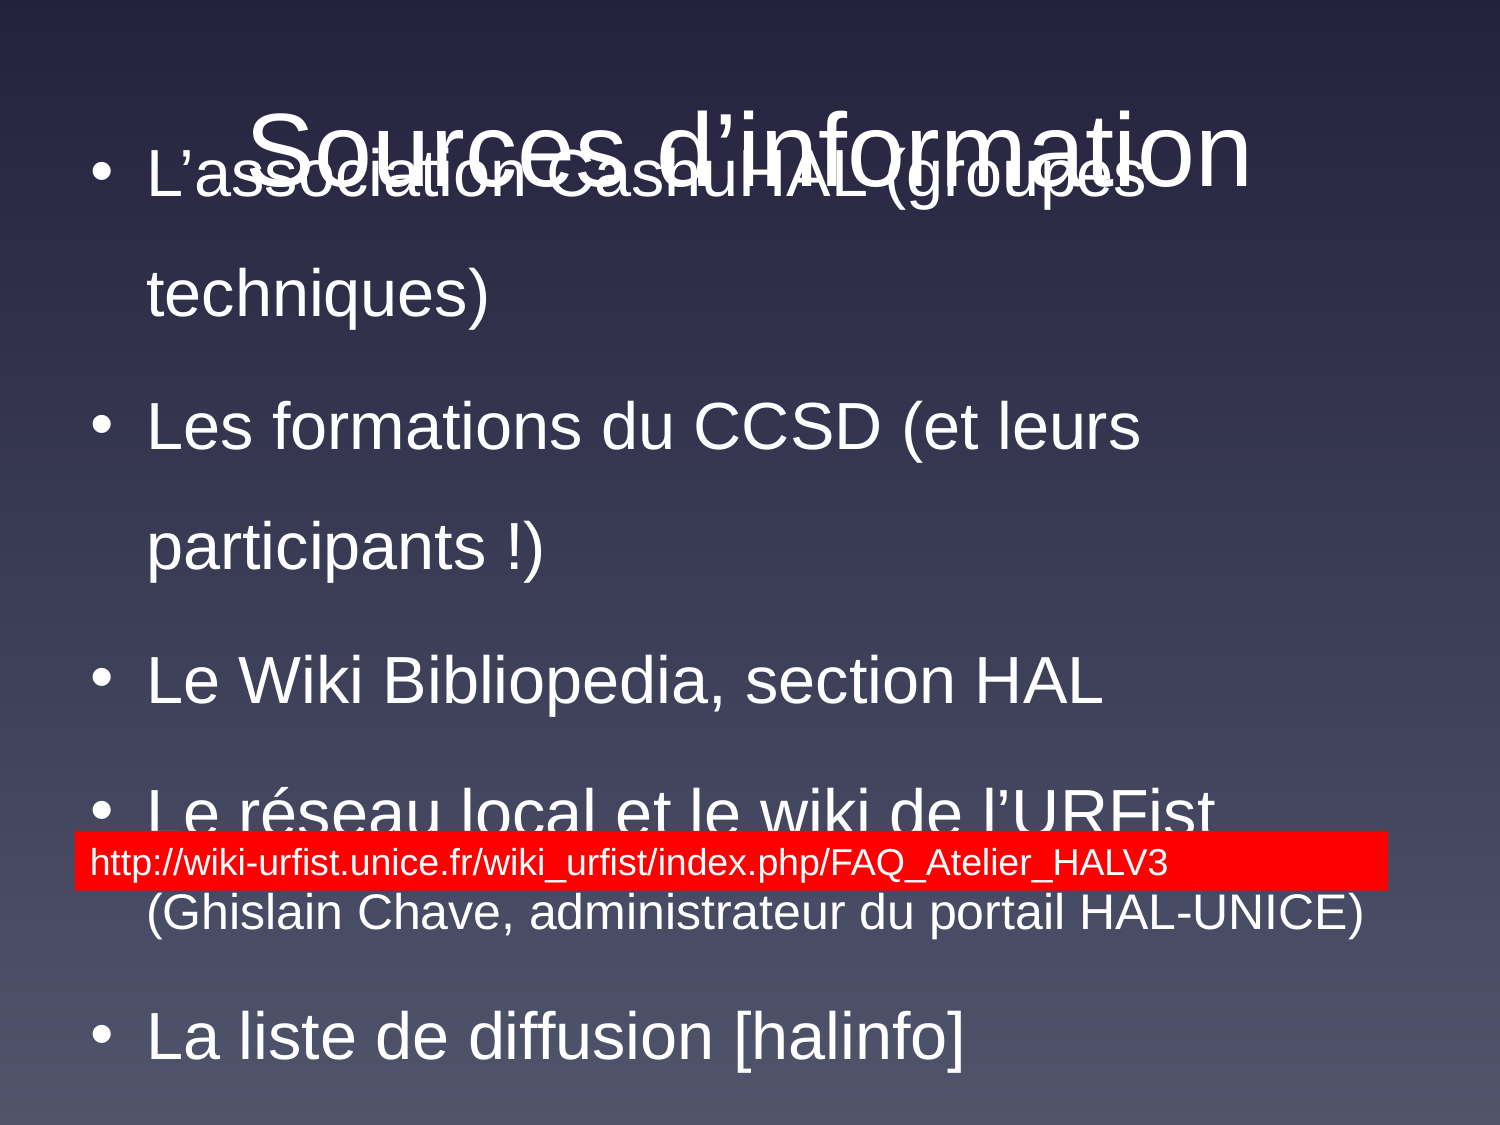

# Sources d’information
L’association CashuHAL (groupes techniques)
Les formations du CCSD (et leurs participants !)
Le Wiki Bibliopedia, section HAL
Le réseau local et le wiki de l’URFist
(Ghislain Chave, administrateur du portail HAL-UNICE)
La liste de diffusion [halinfo]
Les Groupes Techniques [adminhal-gt]
http://wiki-urfist.unice.fr/wiki_urfist/index.php/FAQ_Atelier_HALV3